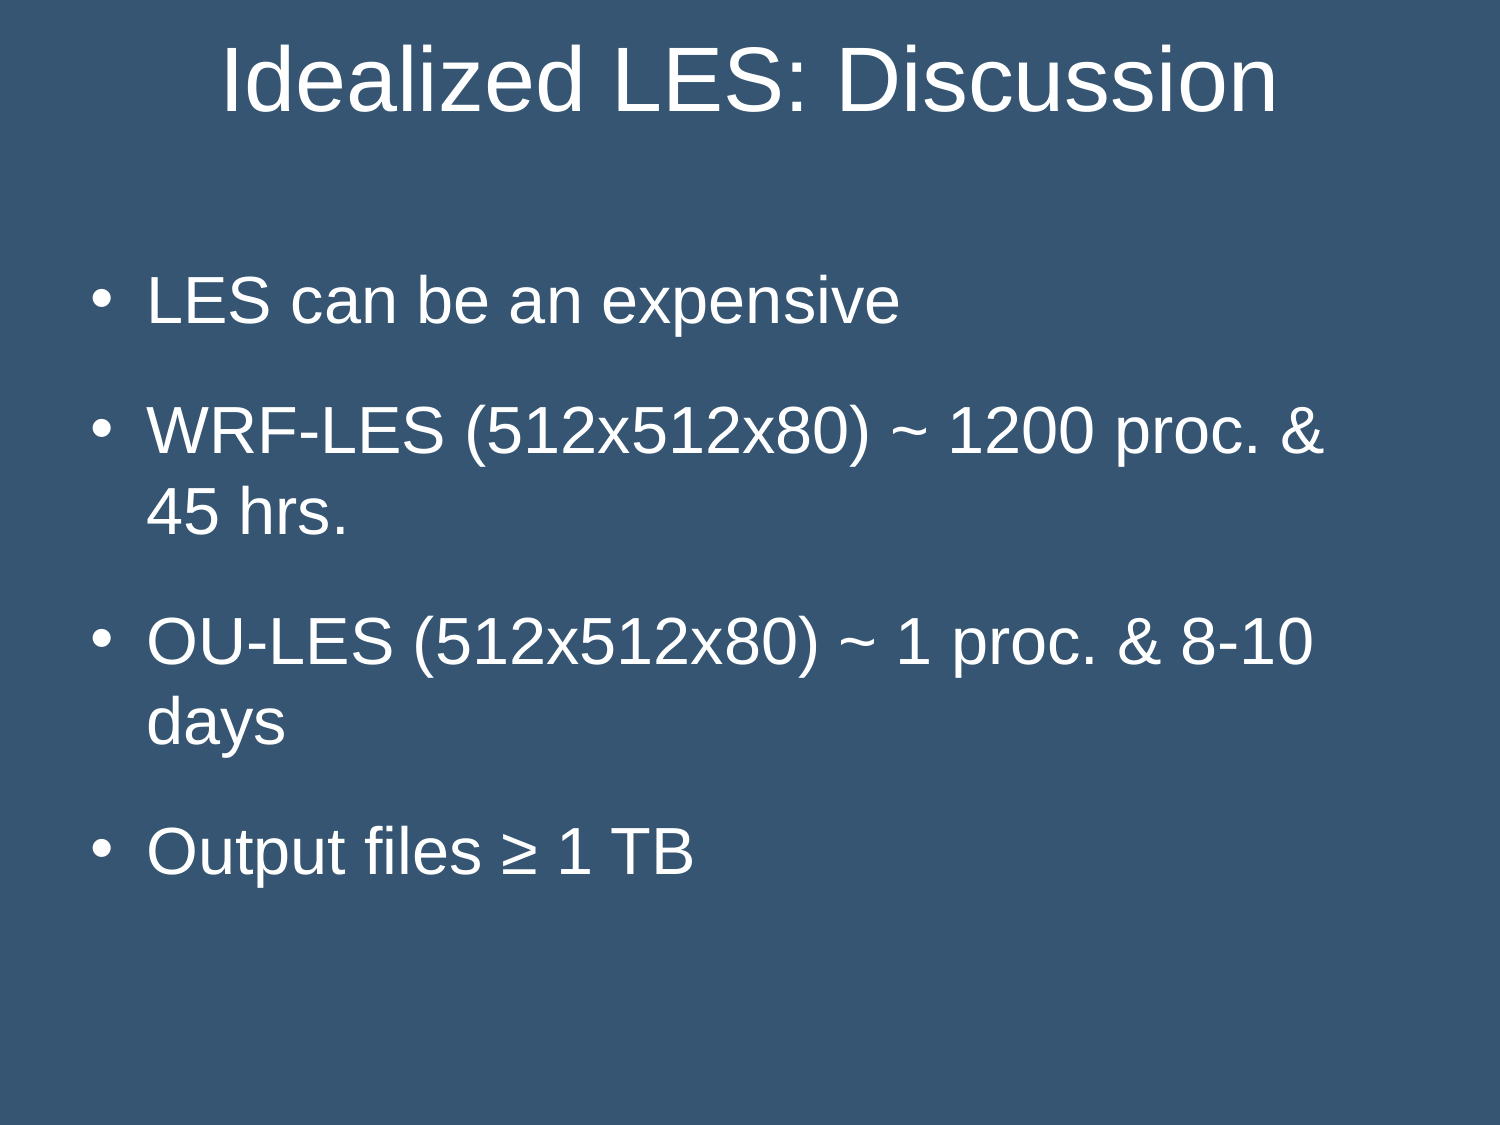

# Idealized LES: Discussion
LES can be an expensive
WRF-LES (512x512x80) ~ 1200 proc. & 45 hrs.
OU-LES (512x512x80) ~ 1 proc. & 8-10 days
Output files ≥ 1 TB